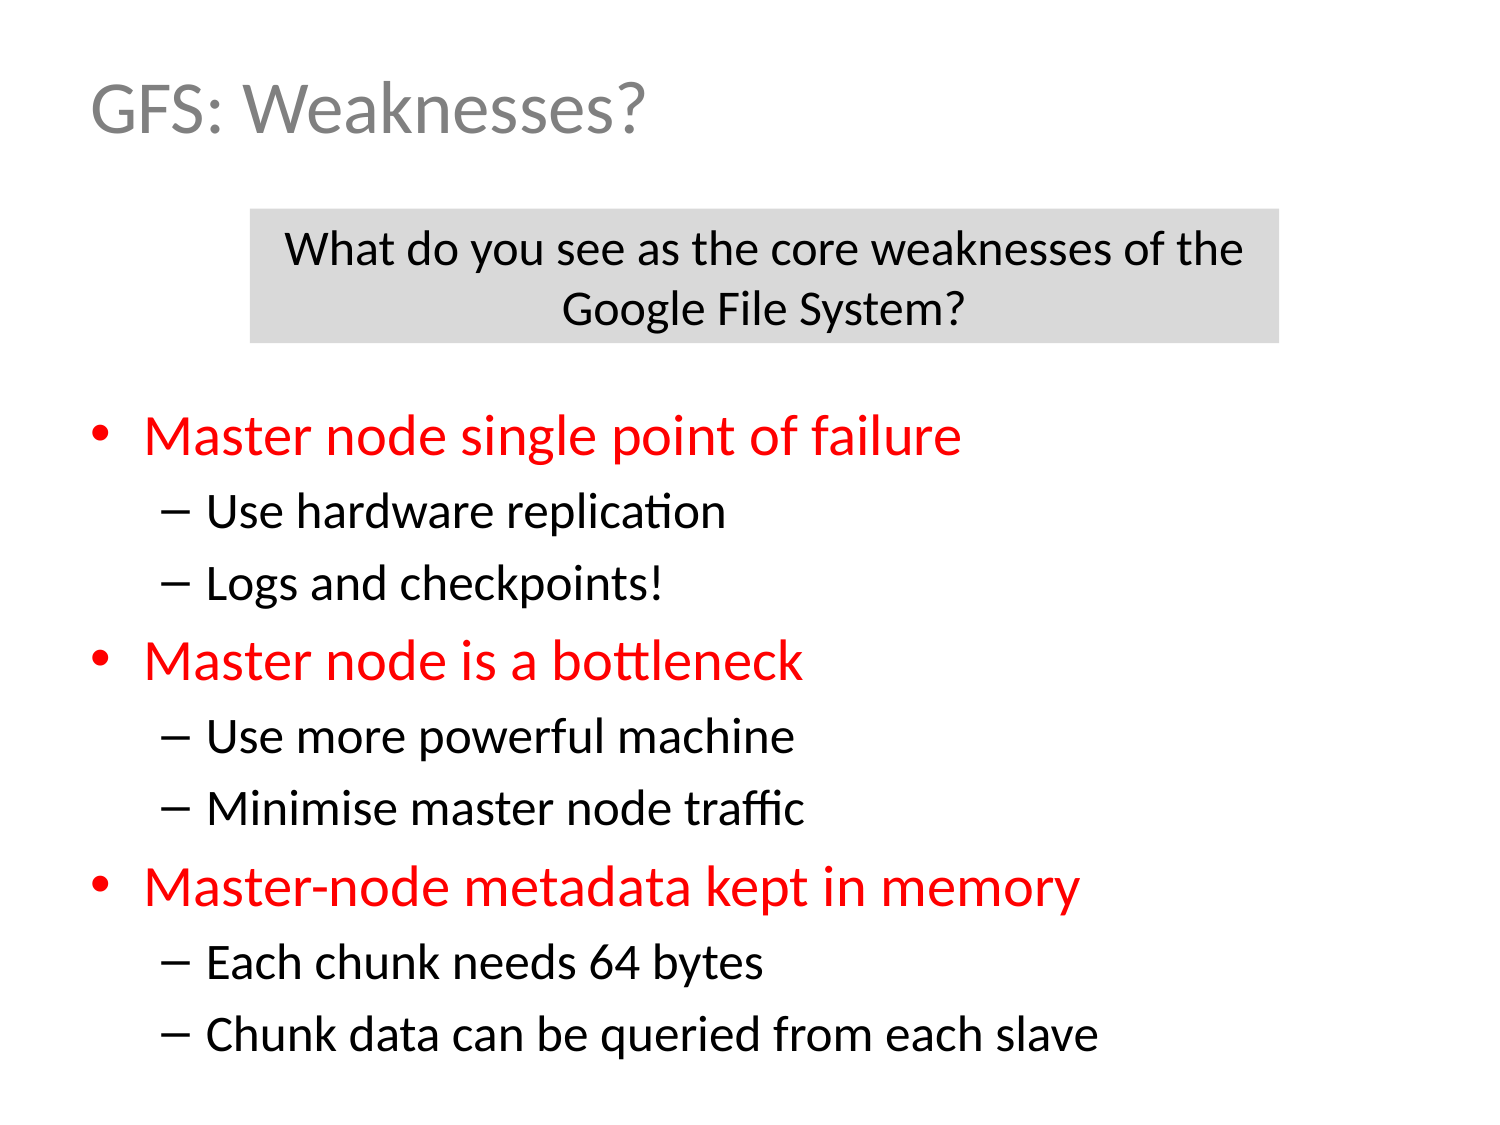

# GFS: Weaknesses?
What do you see as the core weaknesses of the Google File System?

Master node single point of failure
Use hardware replication
Logs and checkpoints!
Master node is a bottleneck
Use more powerful machine
Minimise master node traffic
Master-node metadata kept in memory
Each chunk needs 64 bytes
Chunk data can be queried from each slave